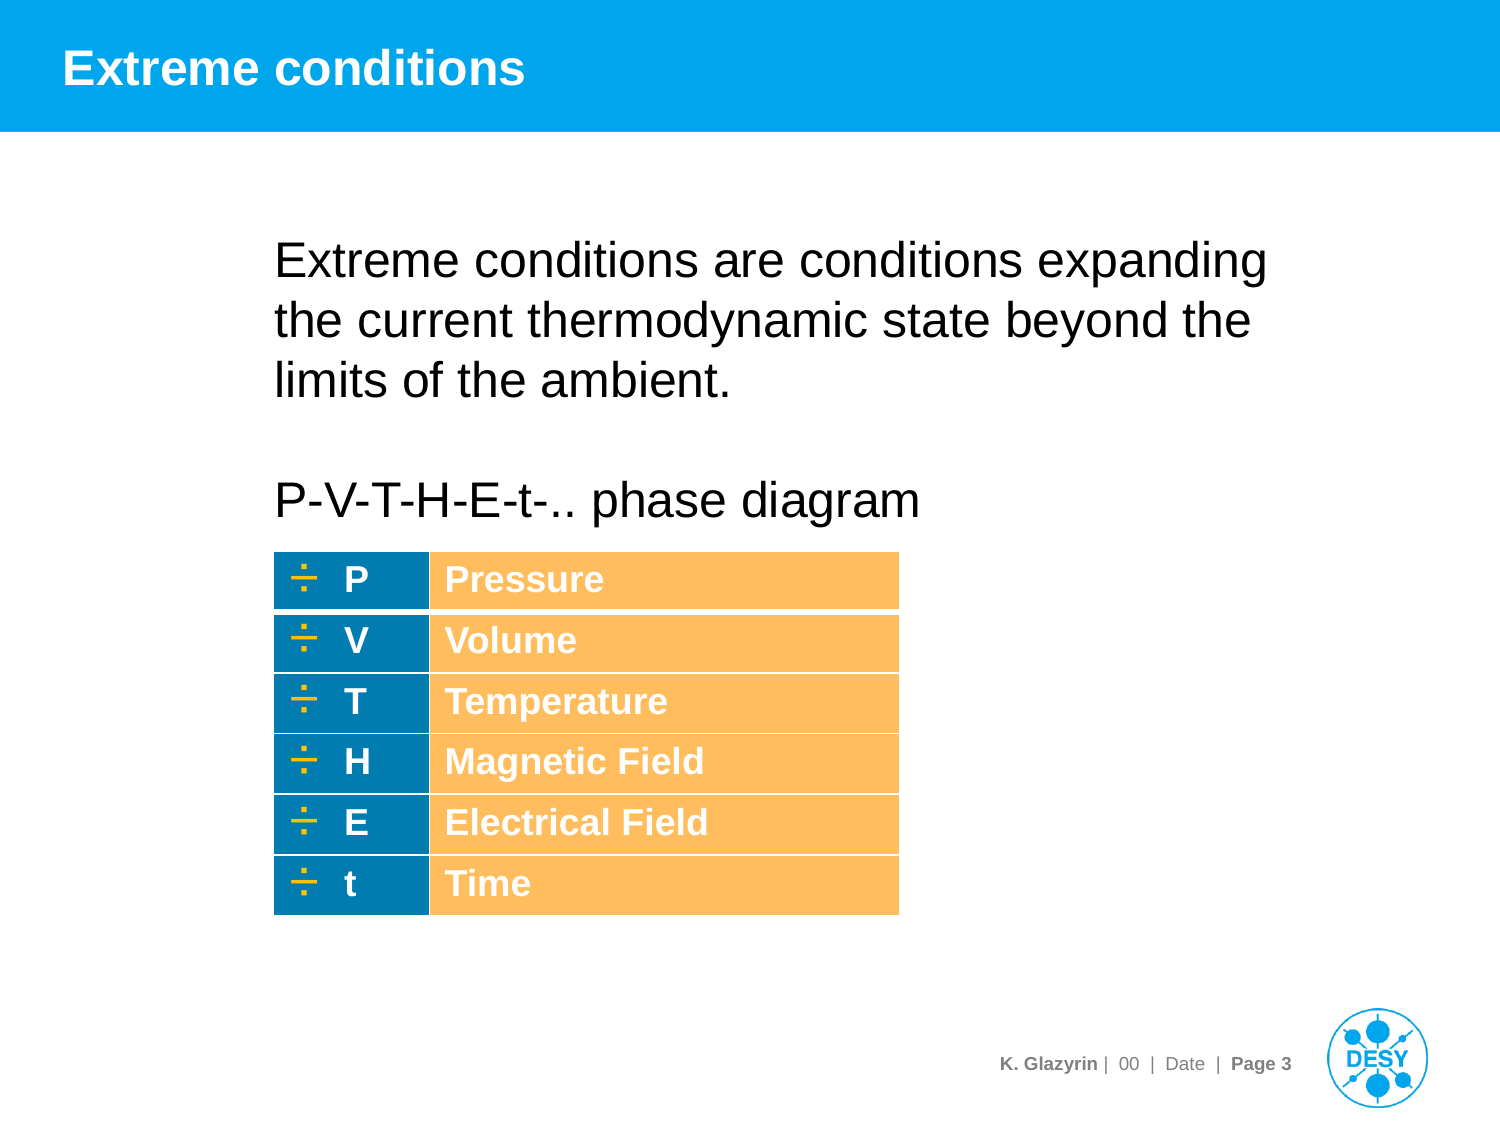

# Extreme conditions
Extreme conditions are conditions expanding the current thermodynamic state beyond the limits of the ambient.

P-V-T-H-E-t-.. phase diagram
| P | Pressure |
| --- | --- |
| V | Volume |
| T | Temperature |
| H | Magnetic Field |
| E | Electrical Field |
| t | Time |